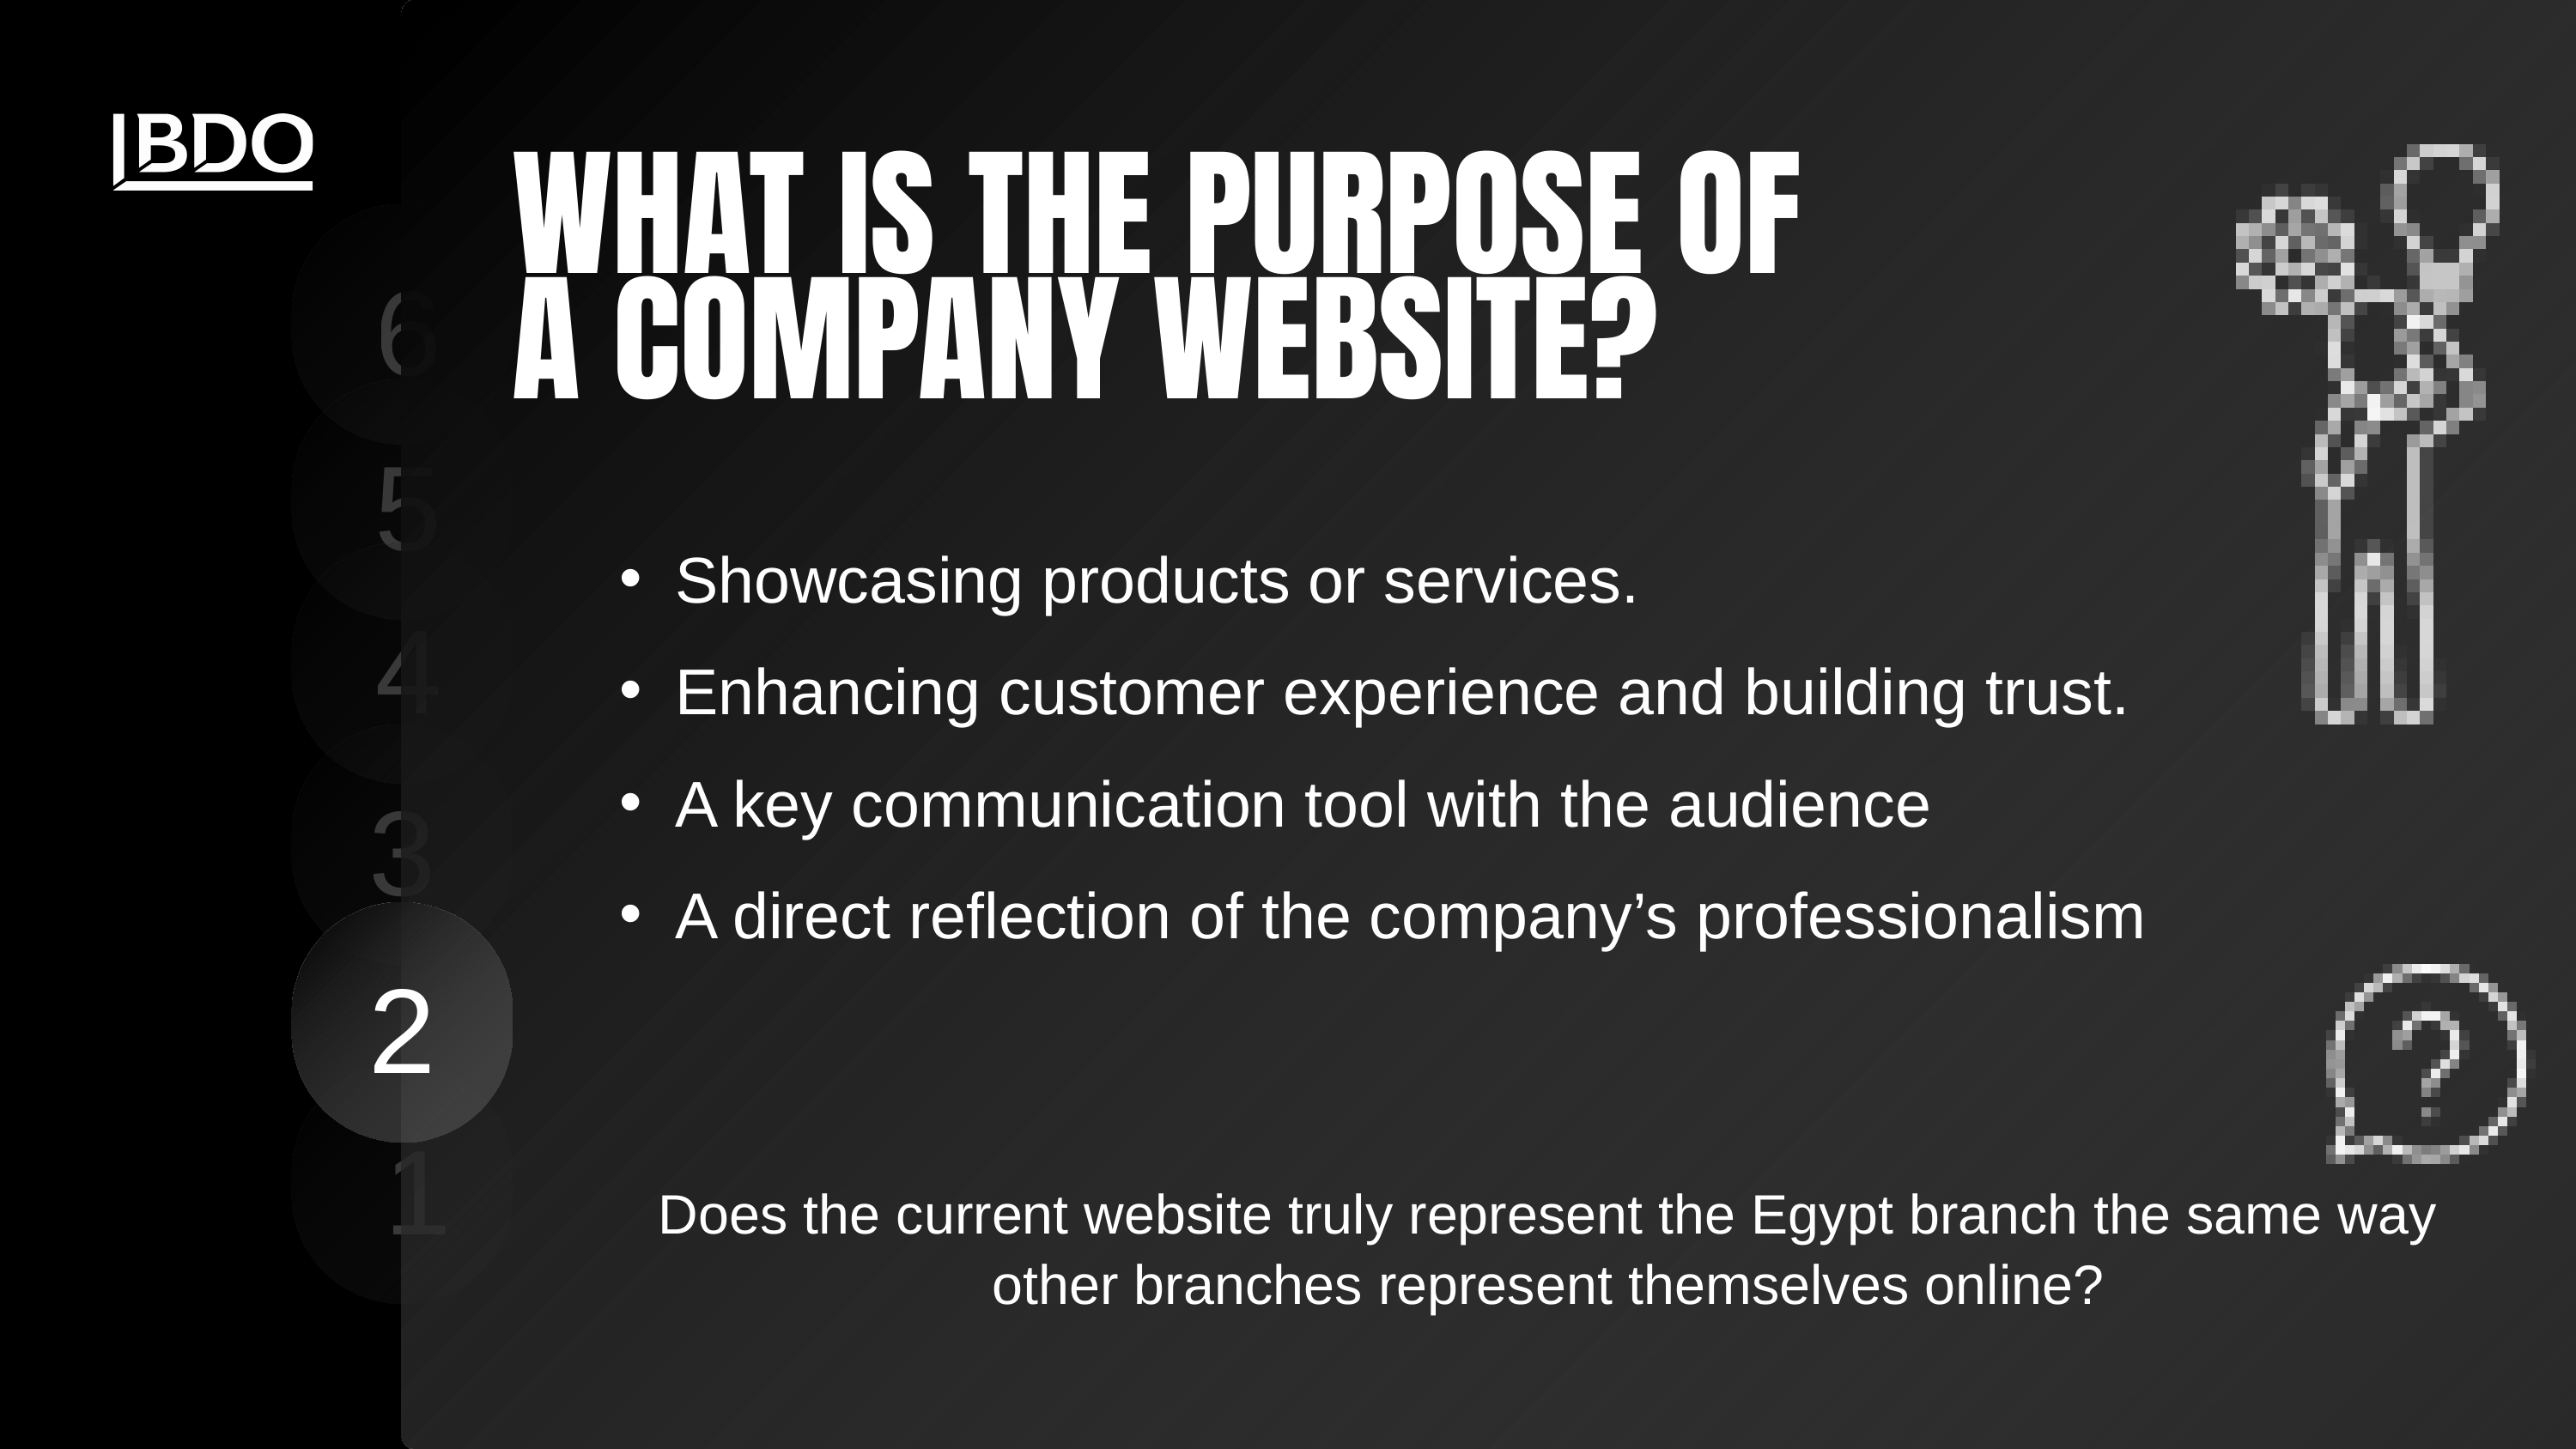

WHAT IS THE PURPOSE OF A COMPANY WEBSITE?

6

5
Showcasing products or services.

4
Enhancing customer experience and building trust.

3
A key communication tool with the audience
A direct reflection of the company’s professionalism

2

1
Does the current website truly represent the Egypt branch the same way other branches represent themselves online?